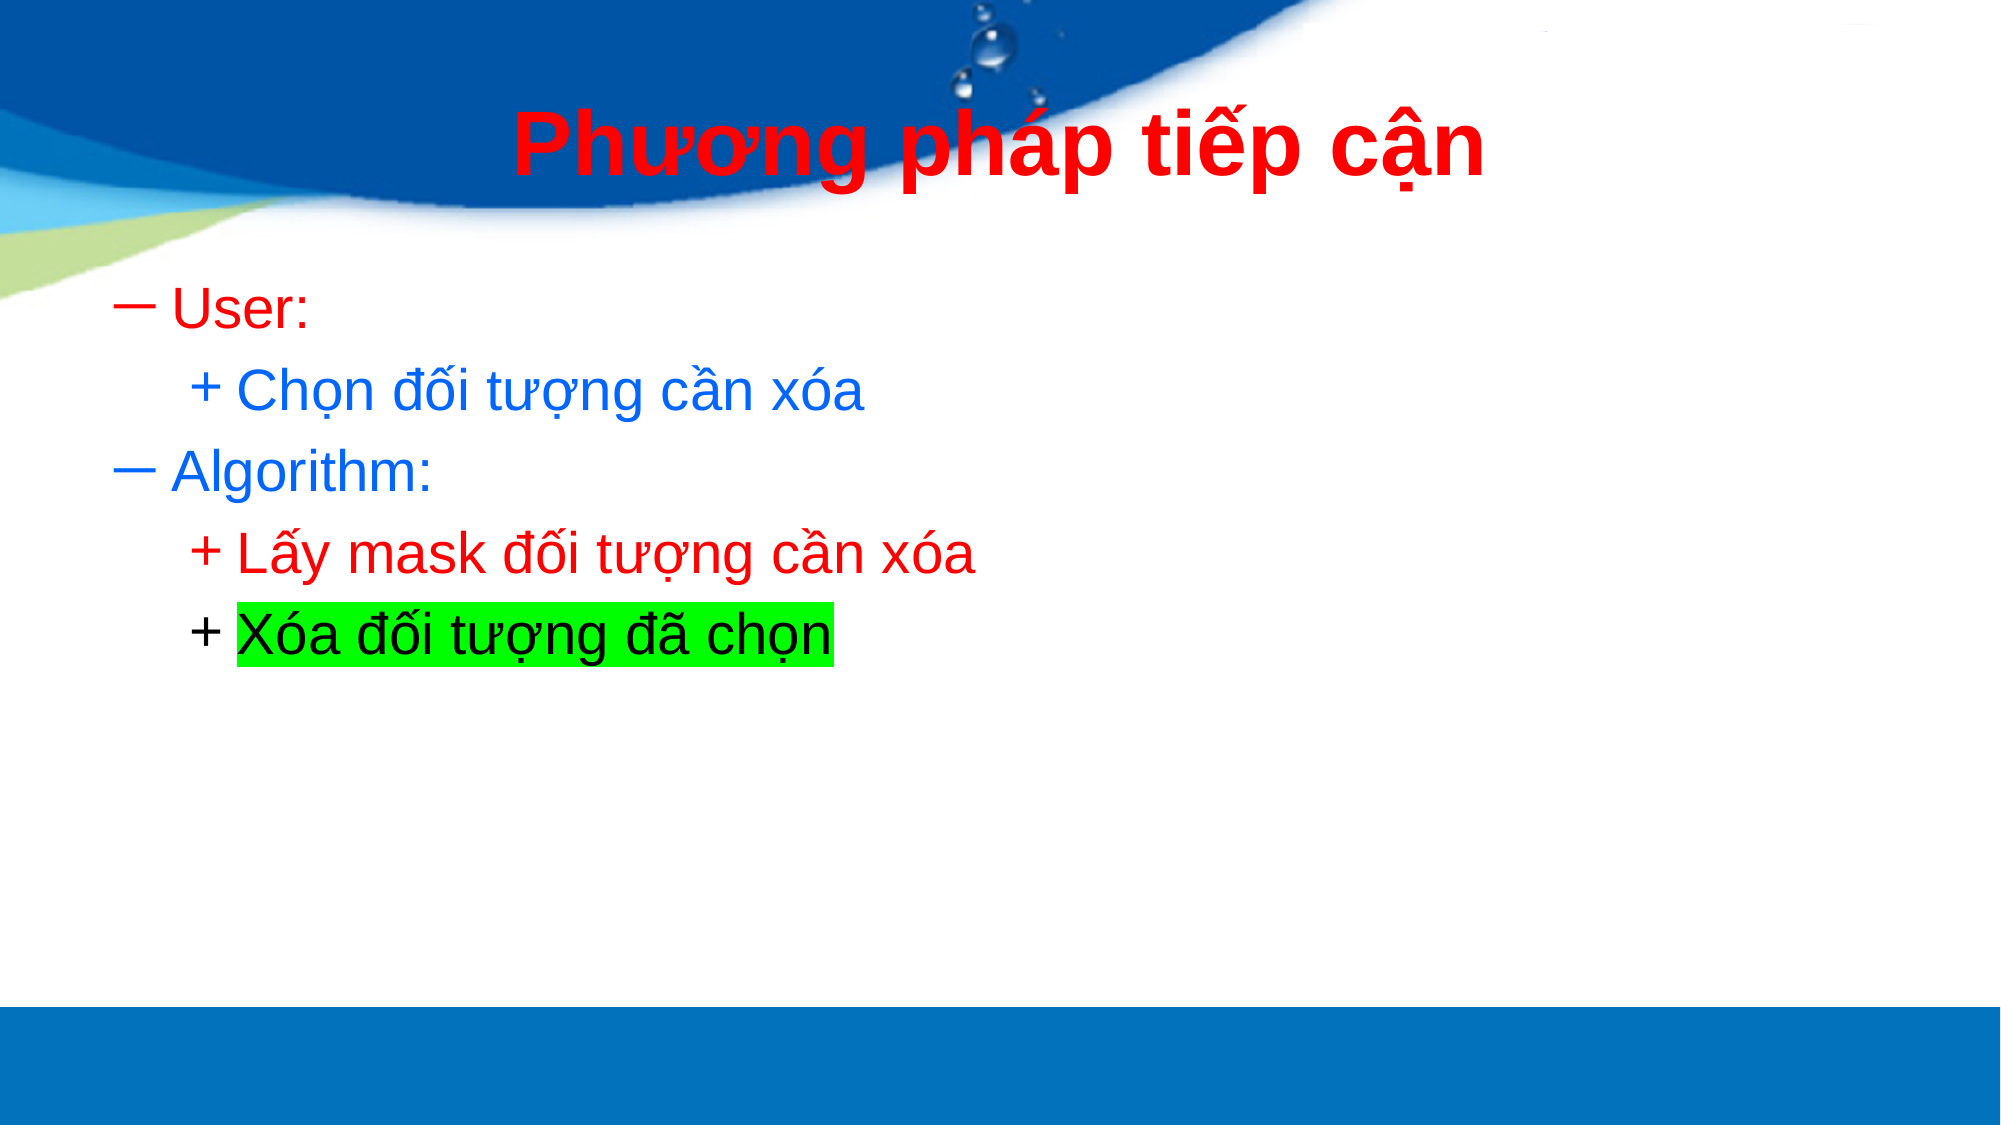

# Phương pháp tiếp cận
User:
Chọn đối tượng cần xóa
Algorithm:
Lấy mask đối tượng cần xóa
Xóa đối tượng đã chọn